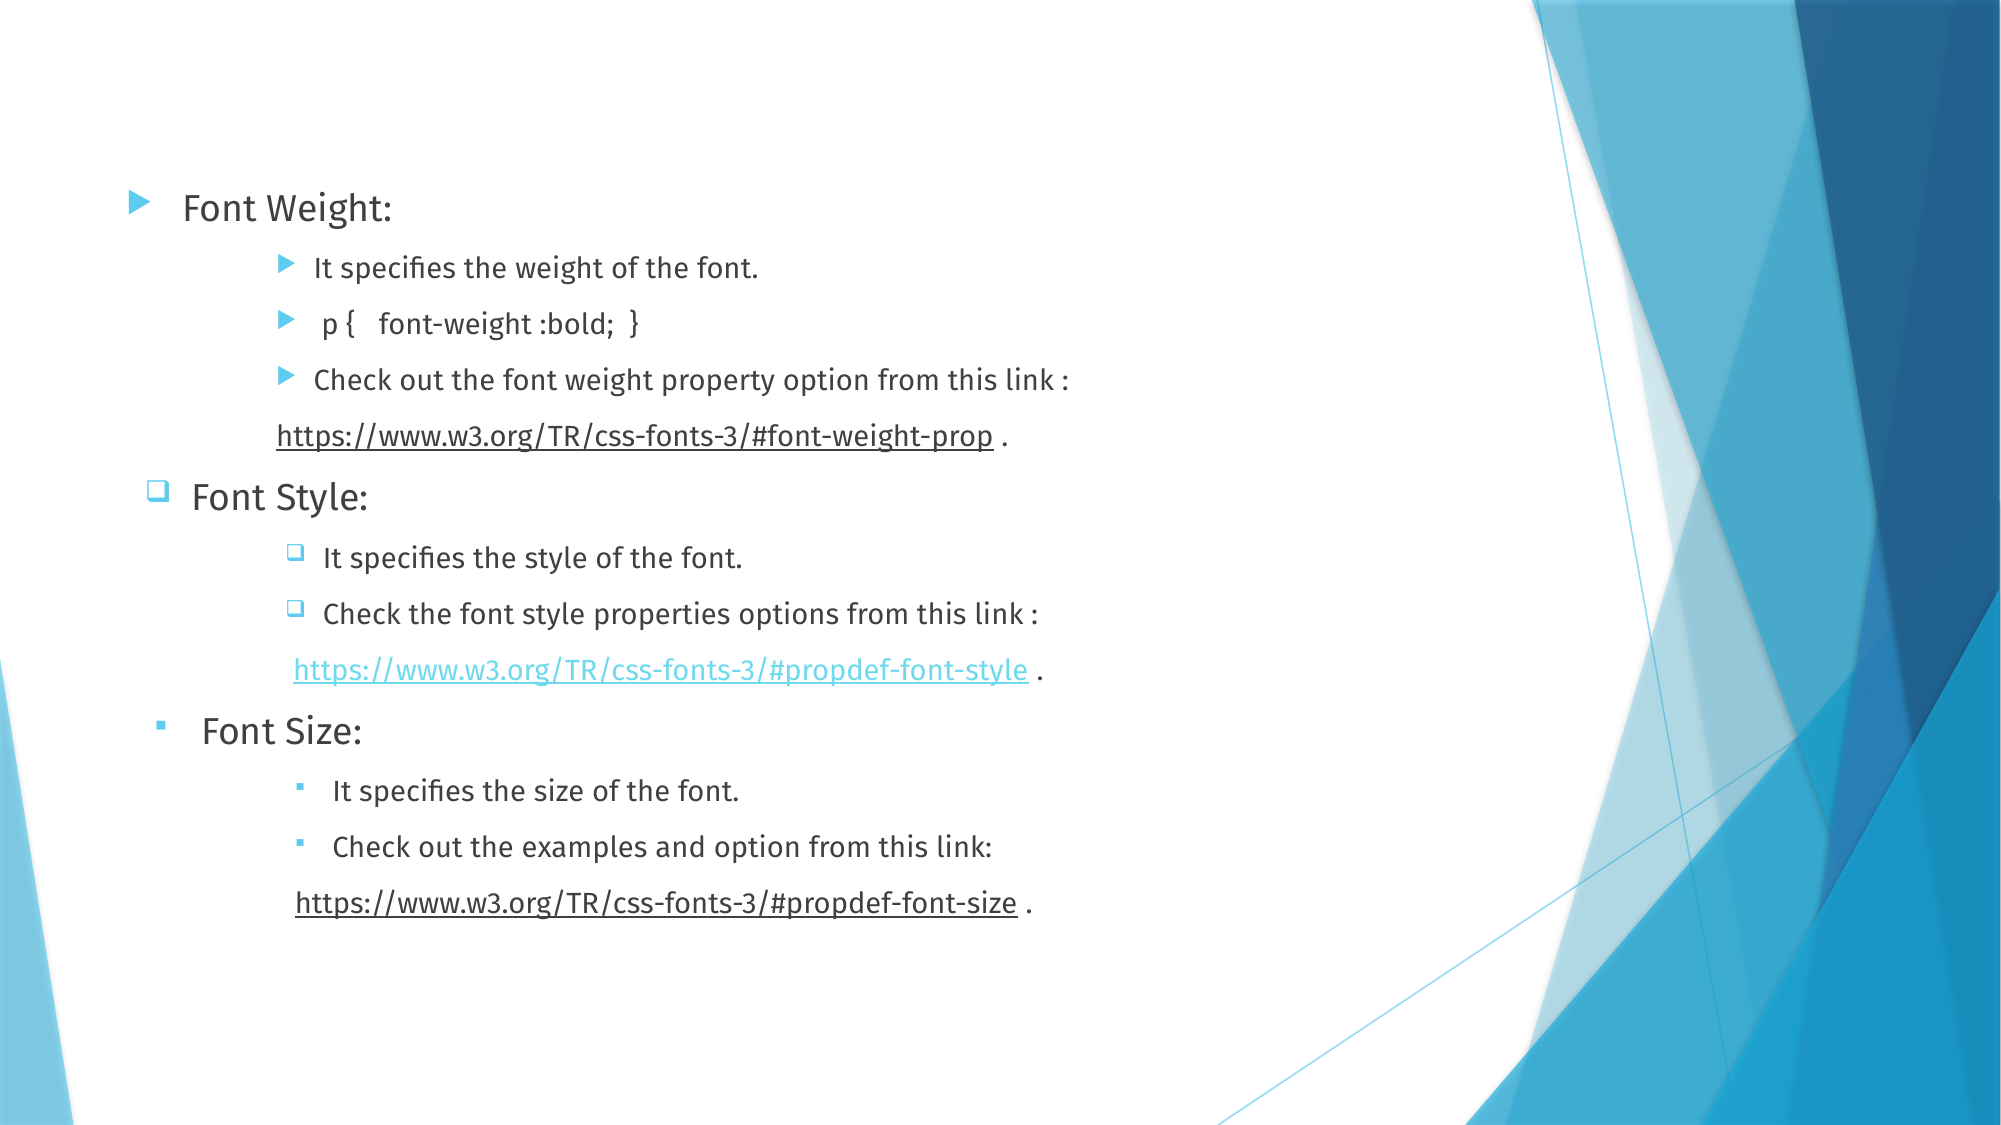

#
Font Weight:
It specifies the weight of the font.
 p {   font-weight :bold;  }
Check out the font weight property option from this link :
https://www.w3.org/TR/css-fonts-3/#font-weight-prop .
Font Style:
It specifies the style of the font.
Check the font style properties options from this link :
 https://www.w3.org/TR/css-fonts-3/#propdef-font-style .
Font Size:
It specifies the size of the font.
Check out the examples and option from this link:
https://www.w3.org/TR/css-fonts-3/#propdef-font-size .